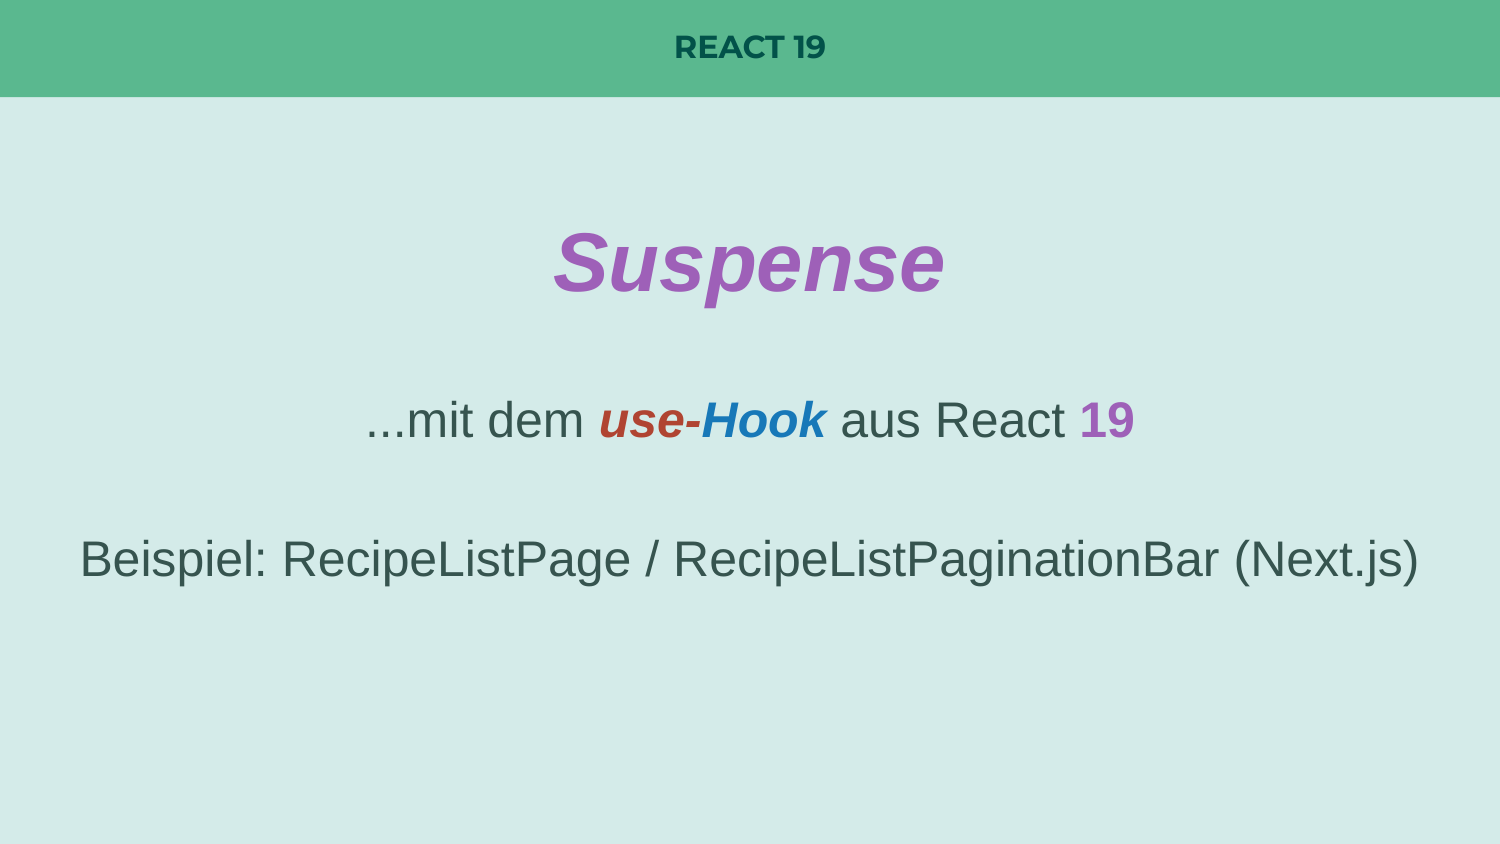

# React 19

Suspense

...mit dem use-Hook aus React 19

Beispiel: RecipeListPage / RecipeListPaginationBar (Next.js)